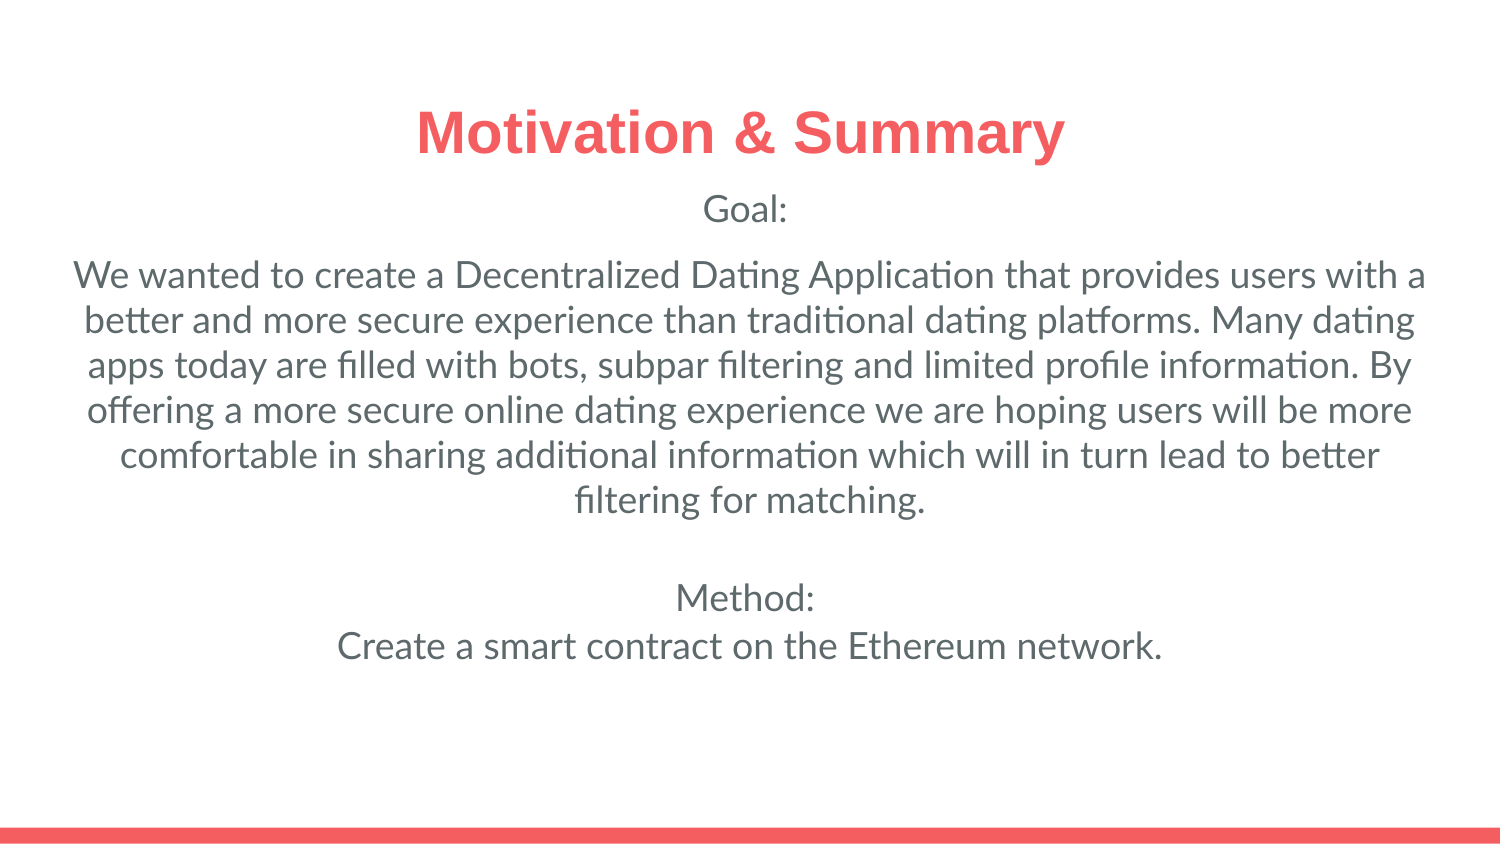

# Motivation & Summary
Goal:
We wanted to create a Decentralized Dating Application that provides users with a better and more secure experience than traditional dating platforms. Many dating apps today are filled with bots, subpar filtering and limited profile information. By offering a more secure online dating experience we are hoping users will be more comfortable in sharing additional information which will in turn lead to better filtering for matching.

Method:
Create a smart contract on the Ethereum network.